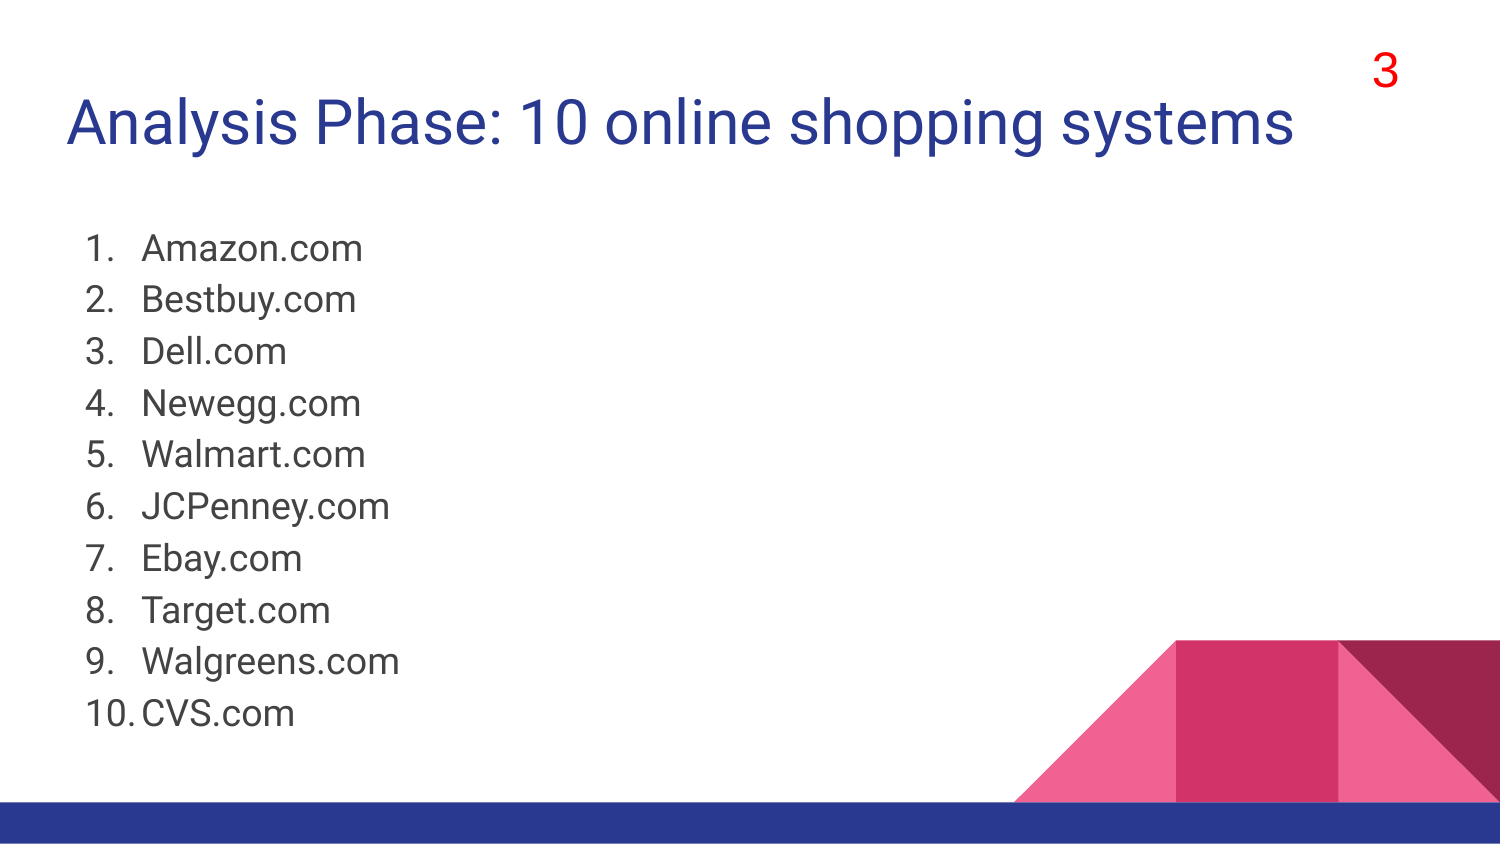

3
# Analysis Phase: 10 online shopping systems
Amazon.com
Bestbuy.com
Dell.com
Newegg.com
Walmart.com
JCPenney.com
Ebay.com
Target.com
Walgreens.com
CVS.com